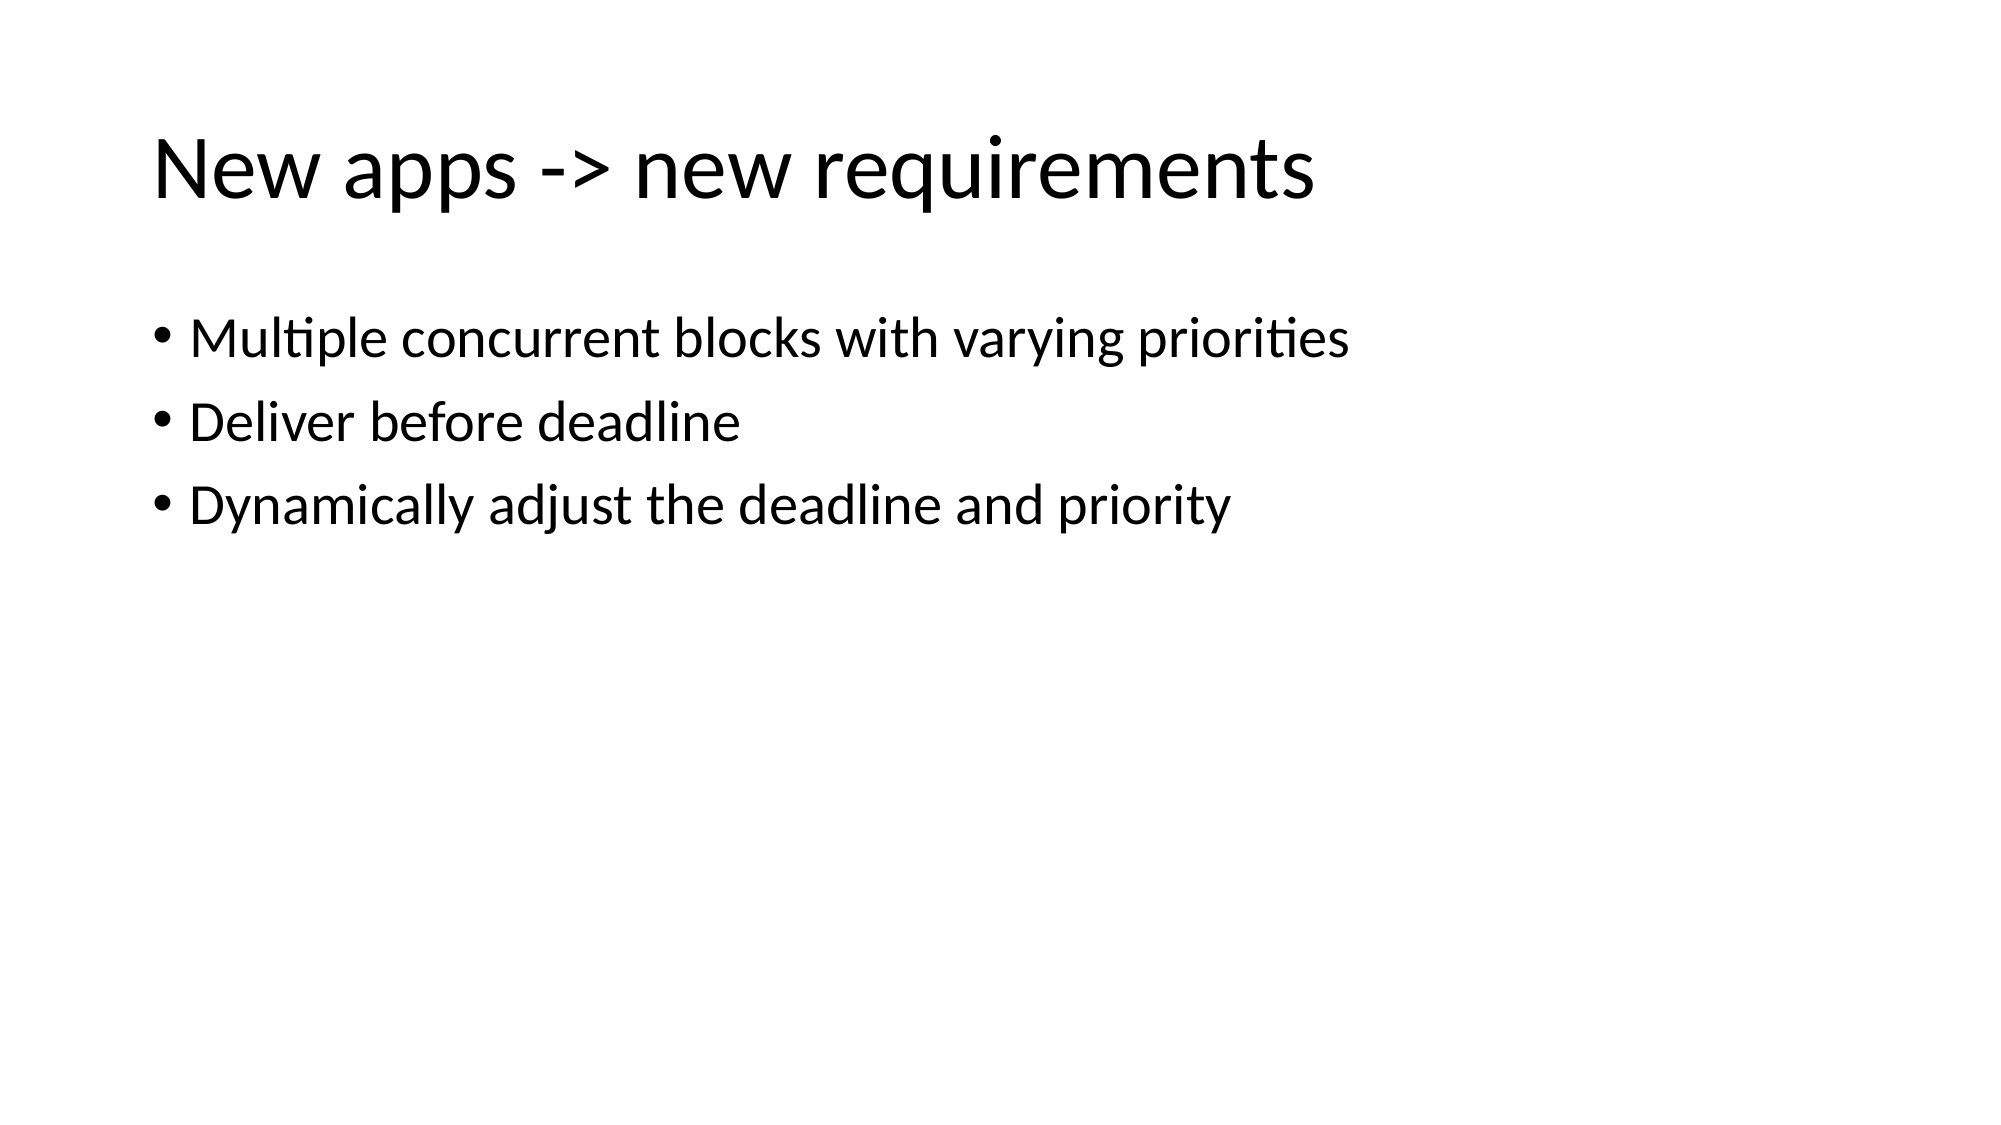

# New apps -> new requirements
Multiple concurrent blocks with varying priorities
Deliver before deadline
Dynamically adjust the deadline and priority